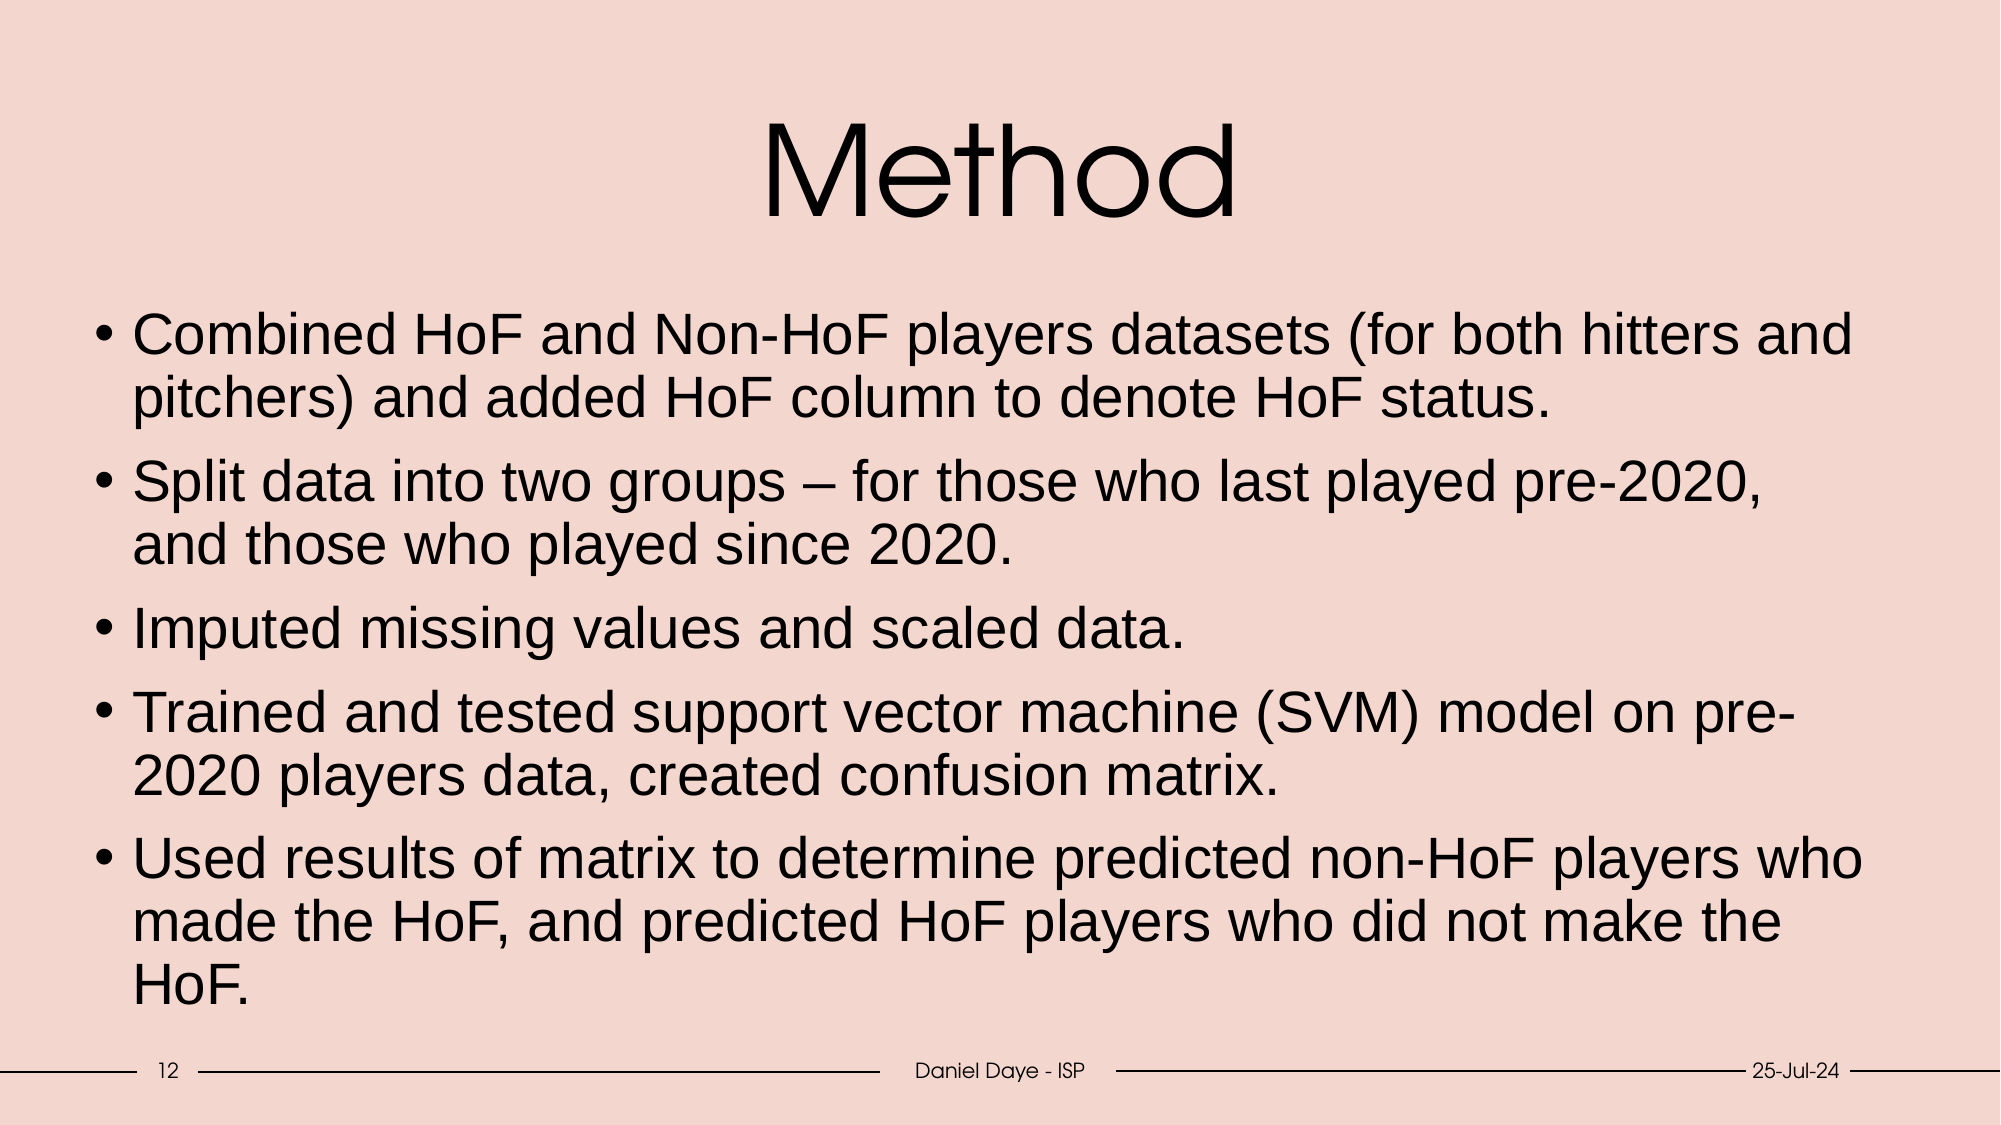

# Method
Combined HoF and Non-HoF players datasets (for both hitters and pitchers) and added HoF column to denote HoF status.
Split data into two groups – for those who last played pre-2020, and those who played since 2020.
Imputed missing values and scaled data.
Trained and tested support vector machine (SVM) model on pre-2020 players data, created confusion matrix.
Used results of matrix to determine predicted non-HoF players who made the HoF, and predicted HoF players who did not make the HoF.

12
Daniel Daye - ISP
25-Jul-24